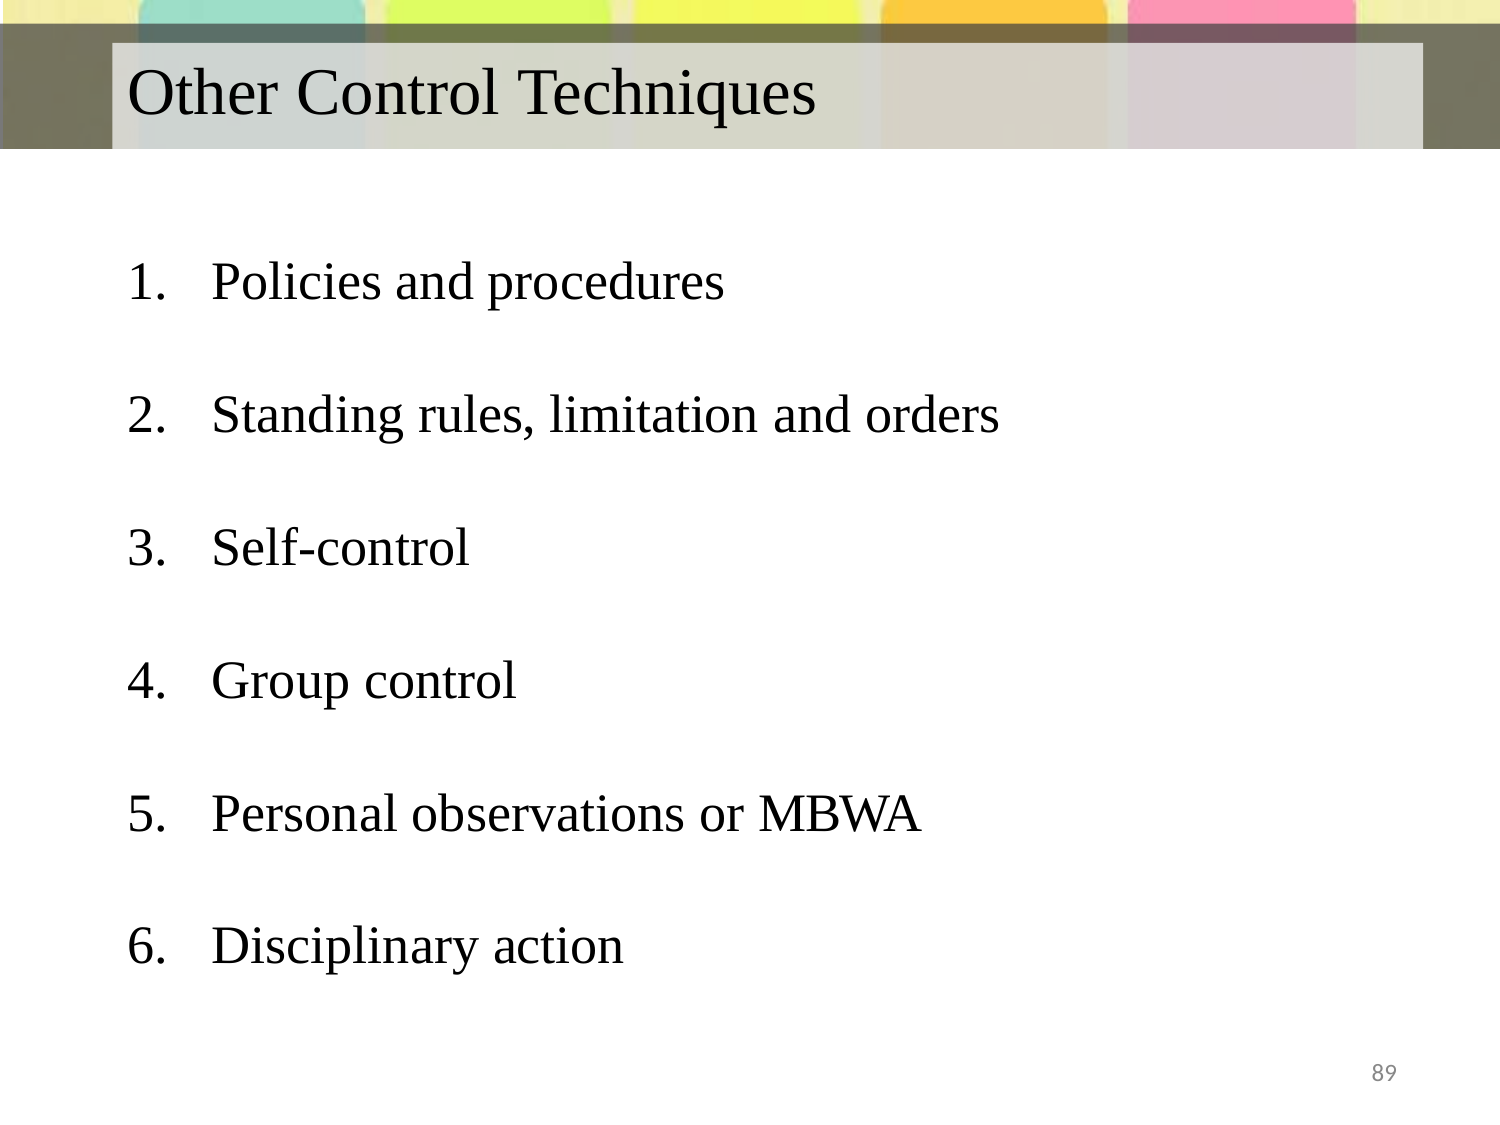

# Other Control Techniques
Policies and procedures

Standing rules, limitation and orders

Self-control

Group control

Personal observations or MBWA

Disciplinary action
89